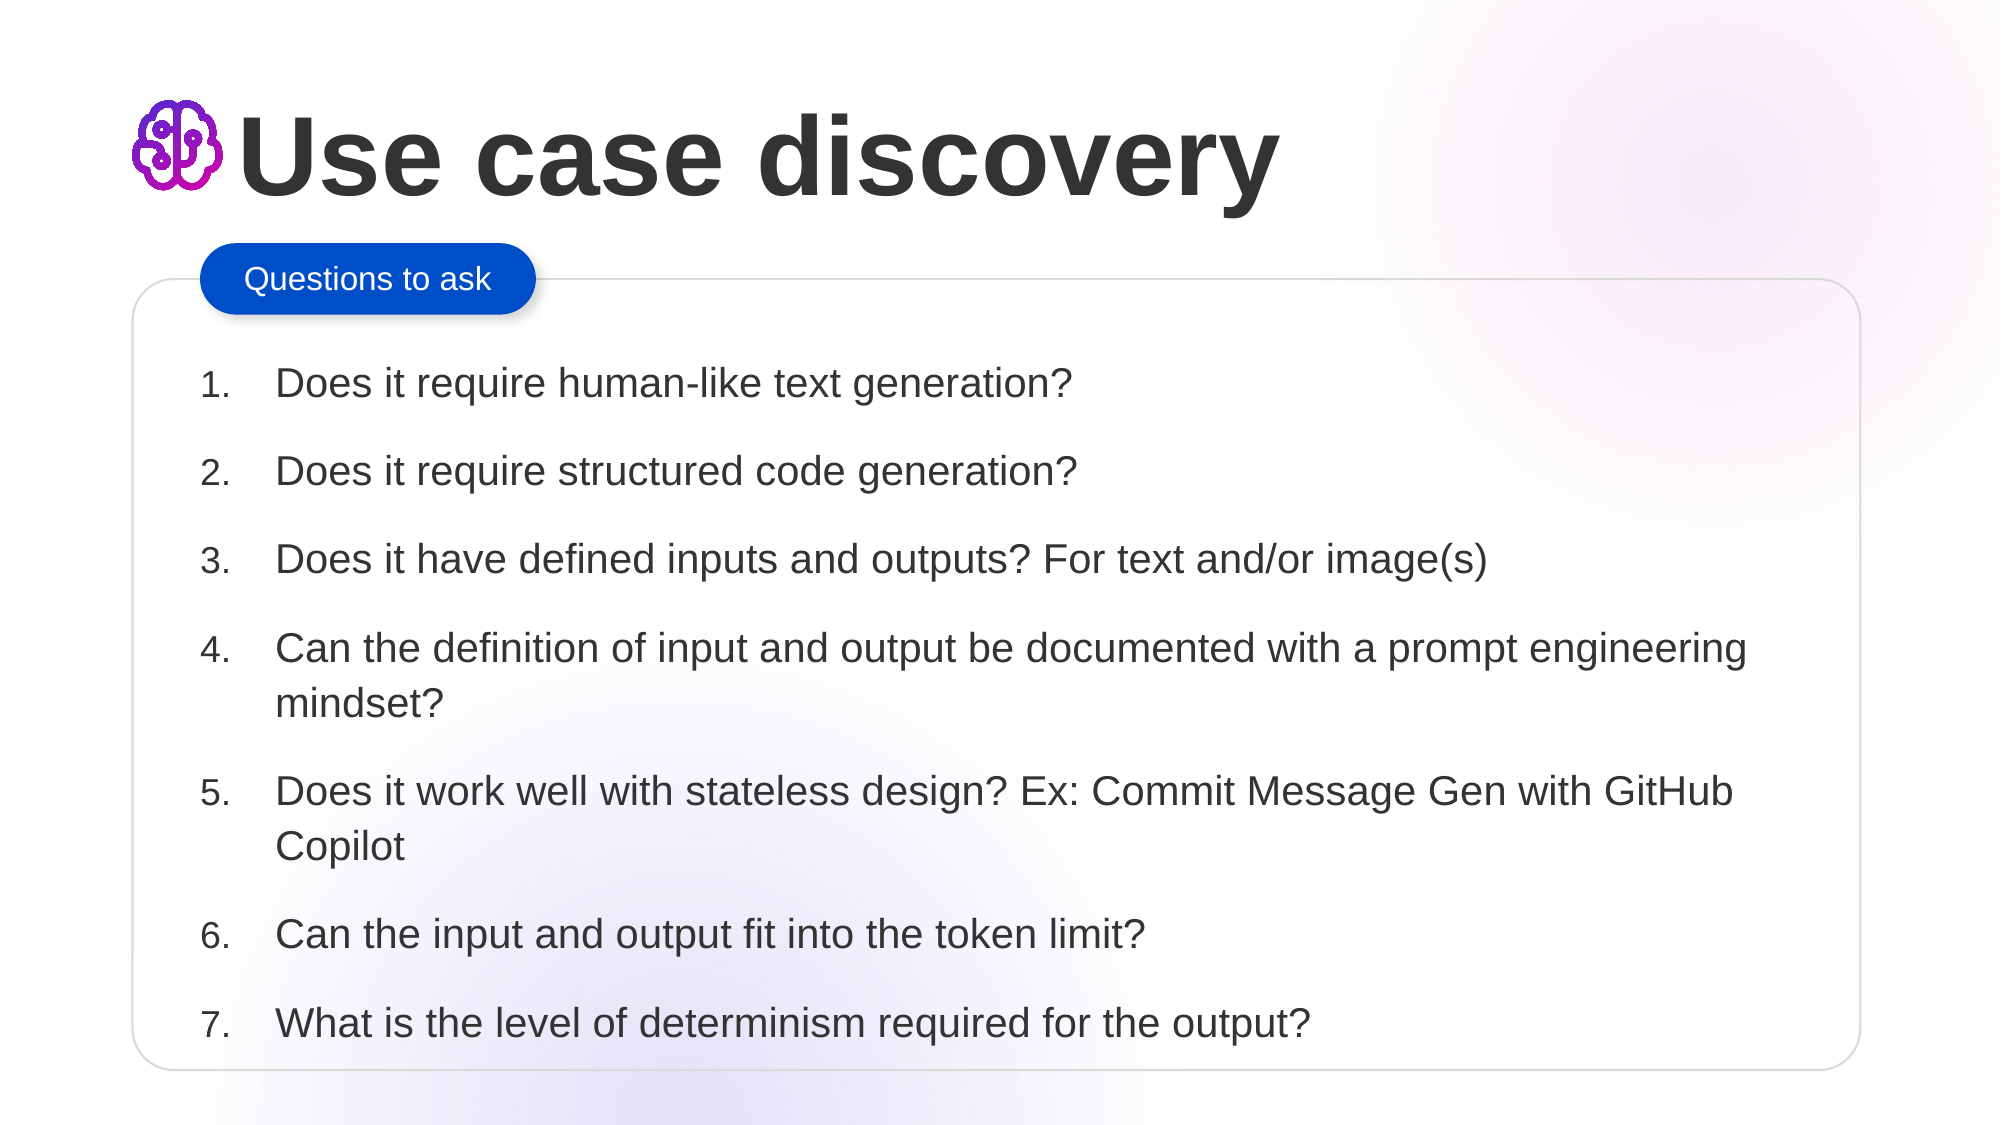

# Use case discovery

Questions to ask​

Does it require human-like text generation?
Does it require structured code generation?
Does it have defined inputs and outputs? For text and/or image(s)
Can the definition of input and output be documented with a prompt engineering mindset?
Does it work well with stateless design? Ex: Commit Message Gen with GitHub Copilot
Can the input and output fit into the token limit?
What is the level of determinism required for the output?